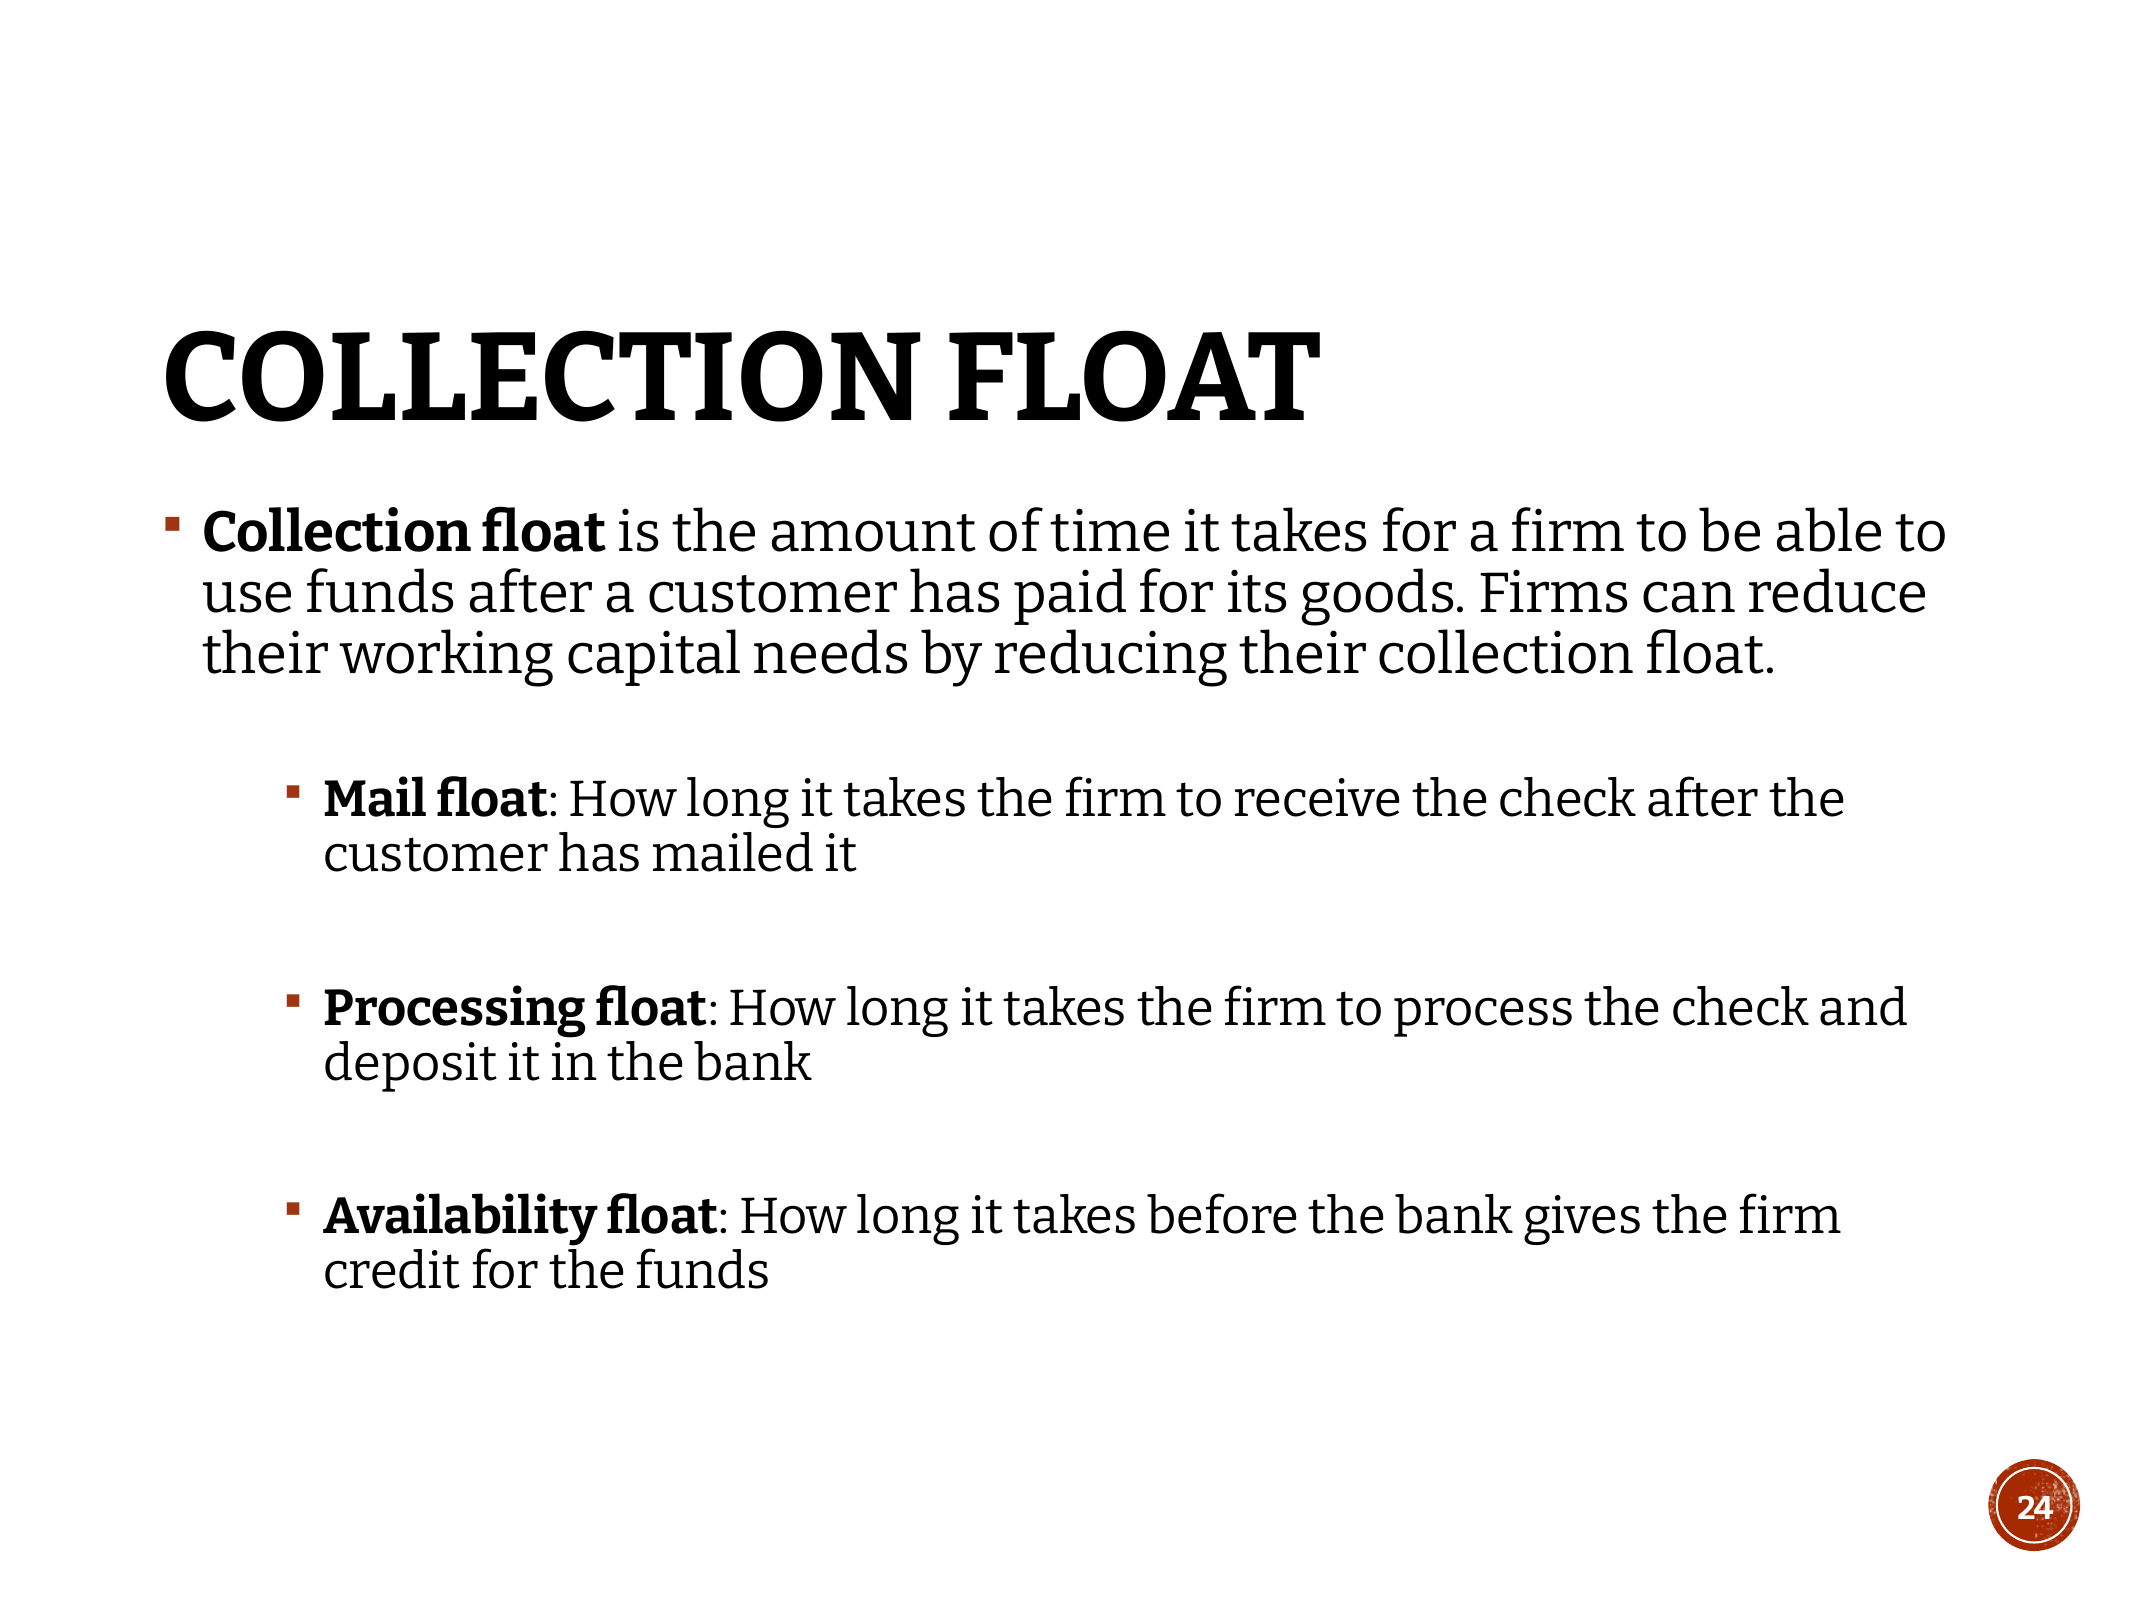

# Collection Float
Collection float is the amount of time it takes for a firm to be able to use funds after a customer has paid for its goods. Firms can reduce their working capital needs by reducing their collection float.

Mail float: How long it takes the firm to receive the check after the customer has mailed it

Processing float: How long it takes the firm to process the check and deposit it in the bank

Availability float: How long it takes before the bank gives the firm credit for the funds

24